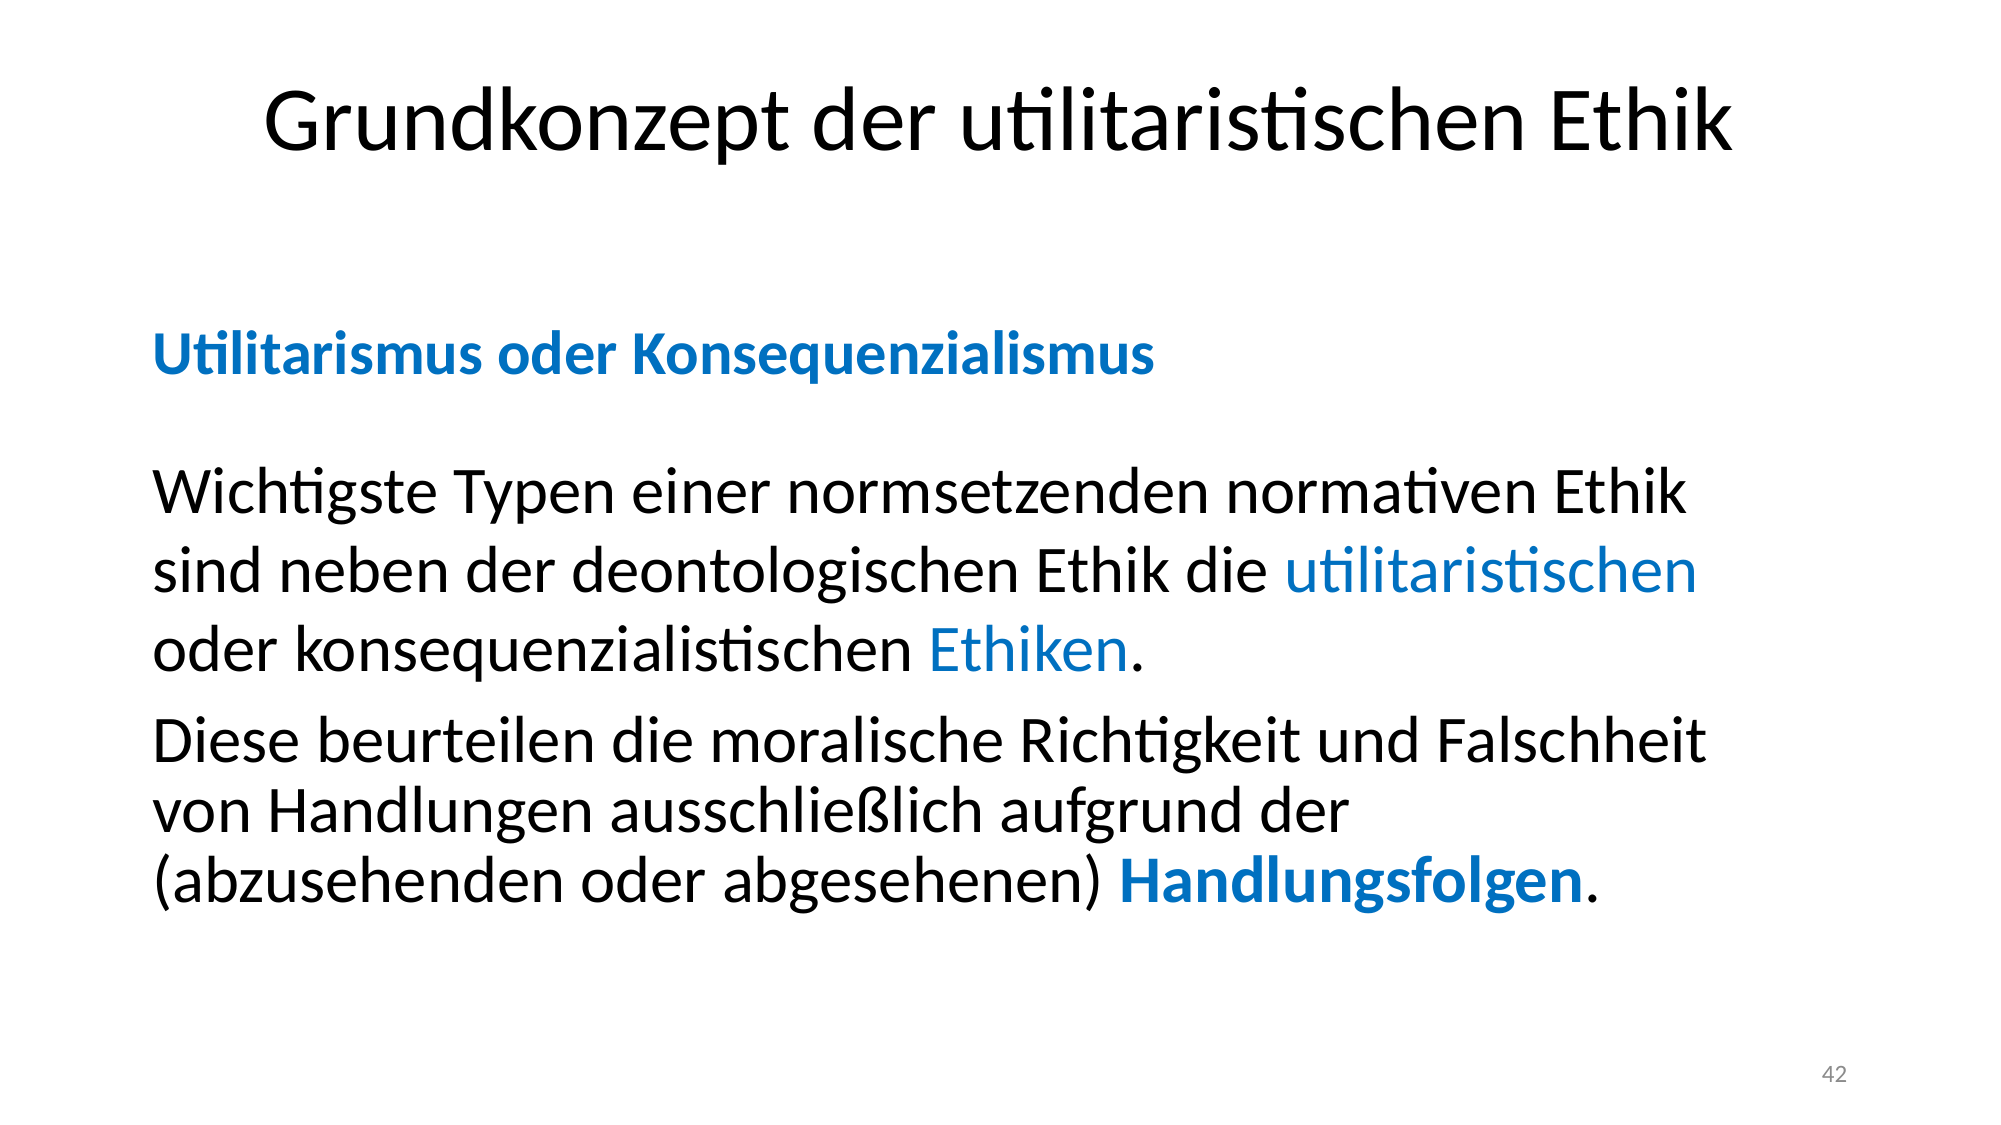

# Grundkonzept der utilitaristischen Ethik

Utilitarismus oder Konsequenzialismus

Wichtigste Typen einer normsetzenden normativen Ethik sind neben der deontologischen Ethik die utilitaristischen oder konsequenzialistischen Ethiken.
Diese beurteilen die moralische Richtigkeit und Falschheit von Handlungen ausschließlich aufgrund der (abzusehenden oder abgesehenen) Handlungsfolgen.
42